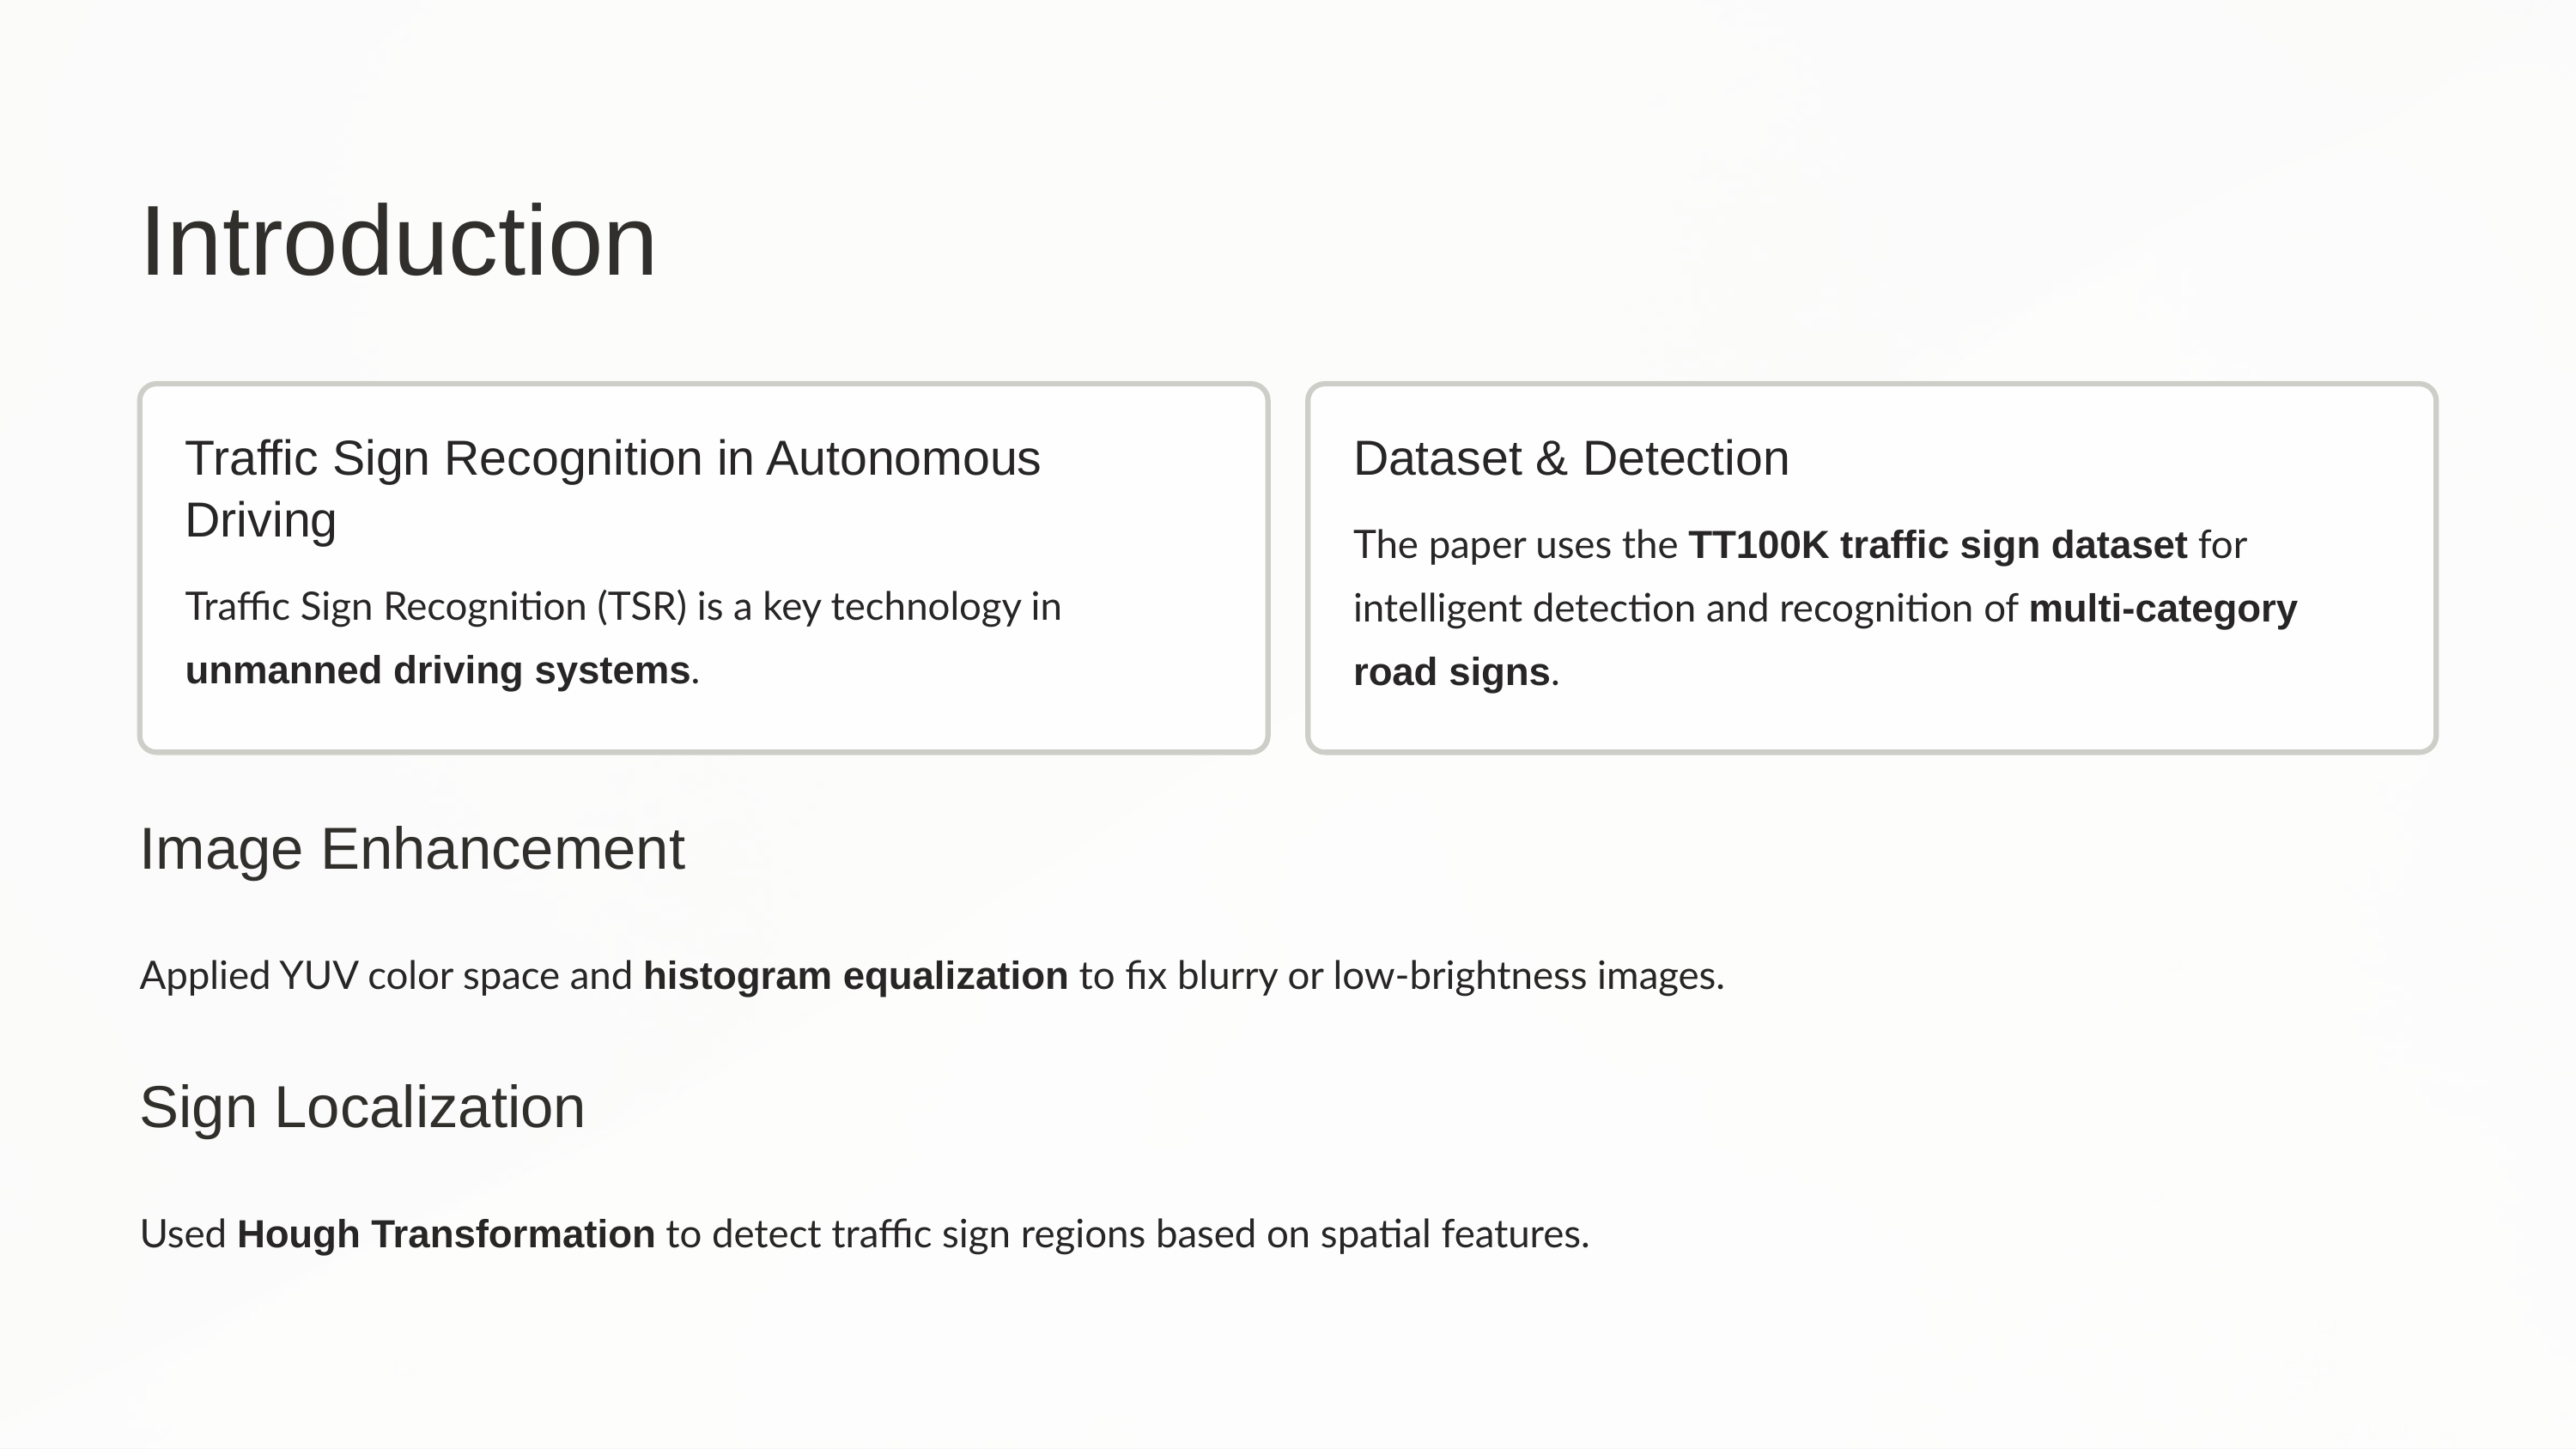

Introduction

Traffic Sign Recognition in Autonomous Driving
Dataset & Detection
The paper uses the TT100K traffic sign dataset for intelligent detection and recognition of multi-category road signs.
Traffic Sign Recognition (TSR) is a key technology in unmanned driving systems.
Image Enhancement
Applied YUV color space and histogram equalization to fix blurry or low-brightness images.
Sign Localization
Used Hough Transformation to detect traffic sign regions based on spatial features.